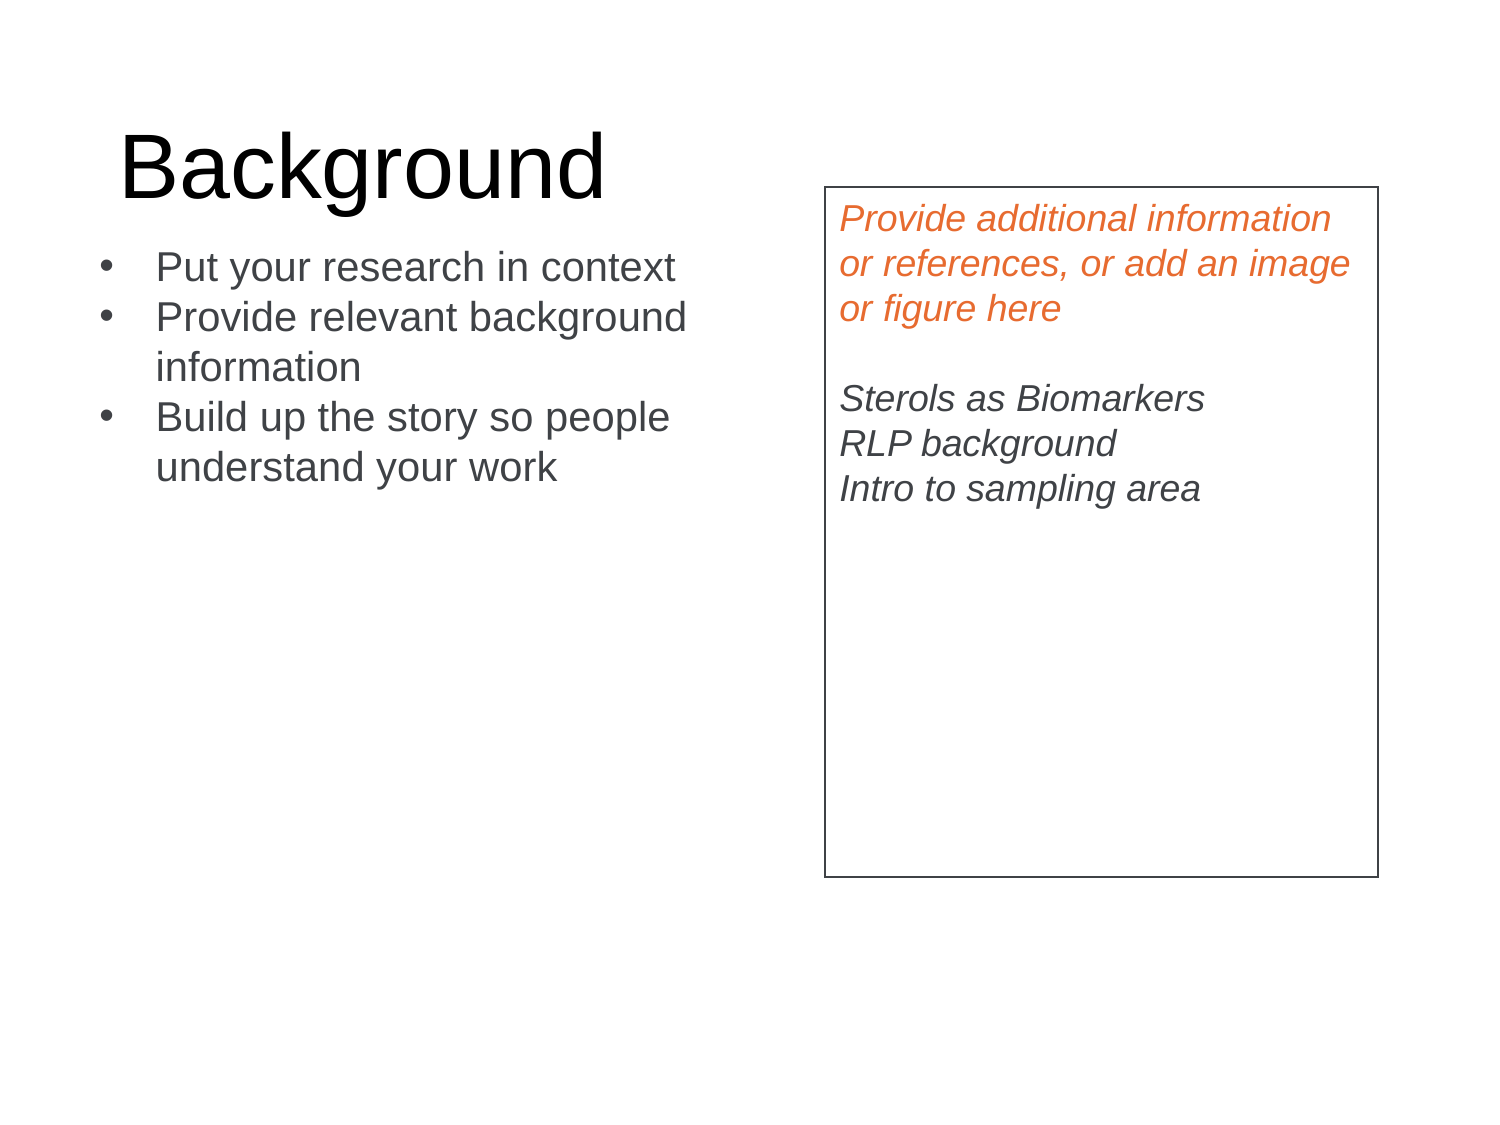

# Background
Provide additional information or references, or add an image or figure here

Sterols as Biomarkers
RLP background
Intro to sampling area

Put your research in context
Provide relevant background information
Build up the story so people understand your work